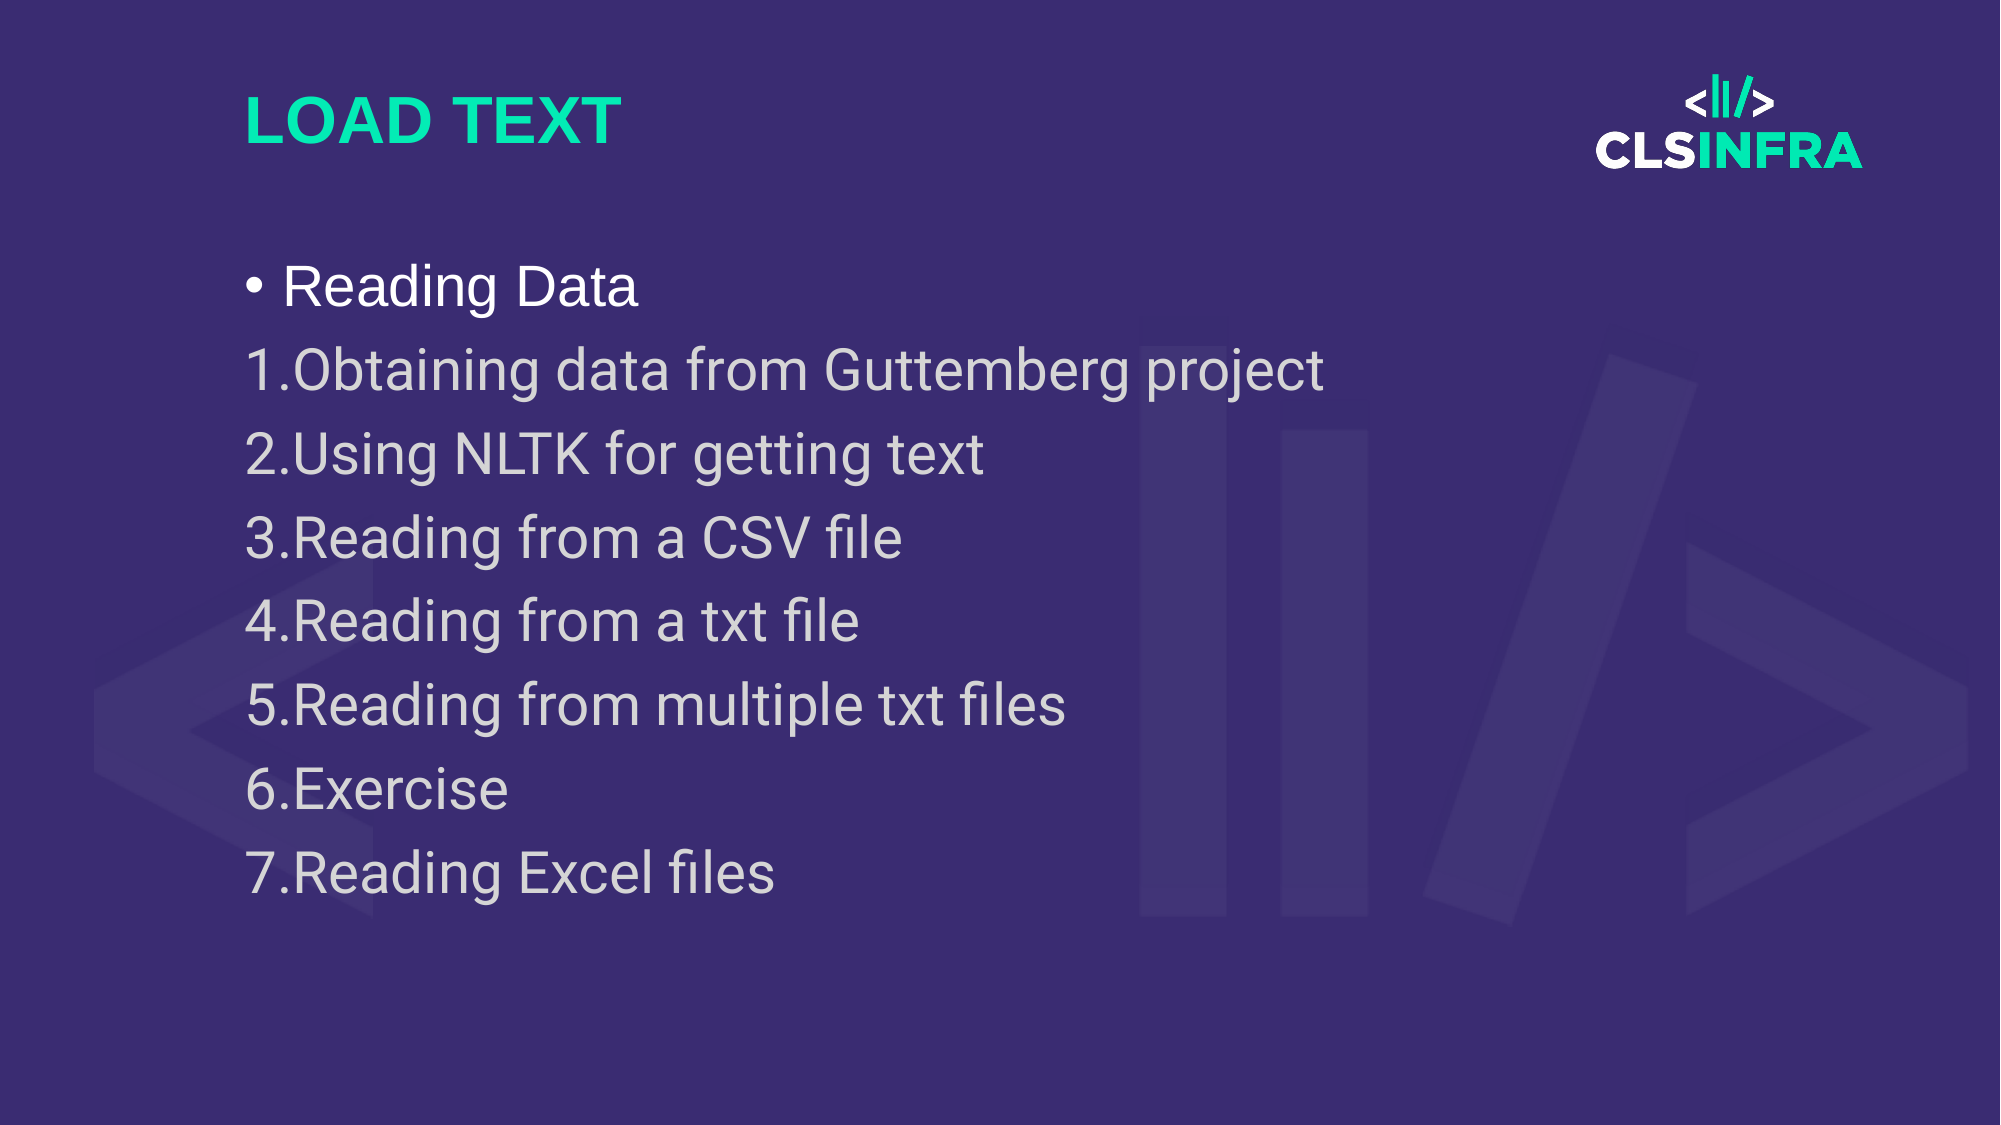

# LOAD TEXT
Reading Data
Obtaining data from Guttemberg project
Using NLTK for getting text
Reading from a CSV file
Reading from a txt file
Reading from multiple txt files
Exercise
Reading Excel files